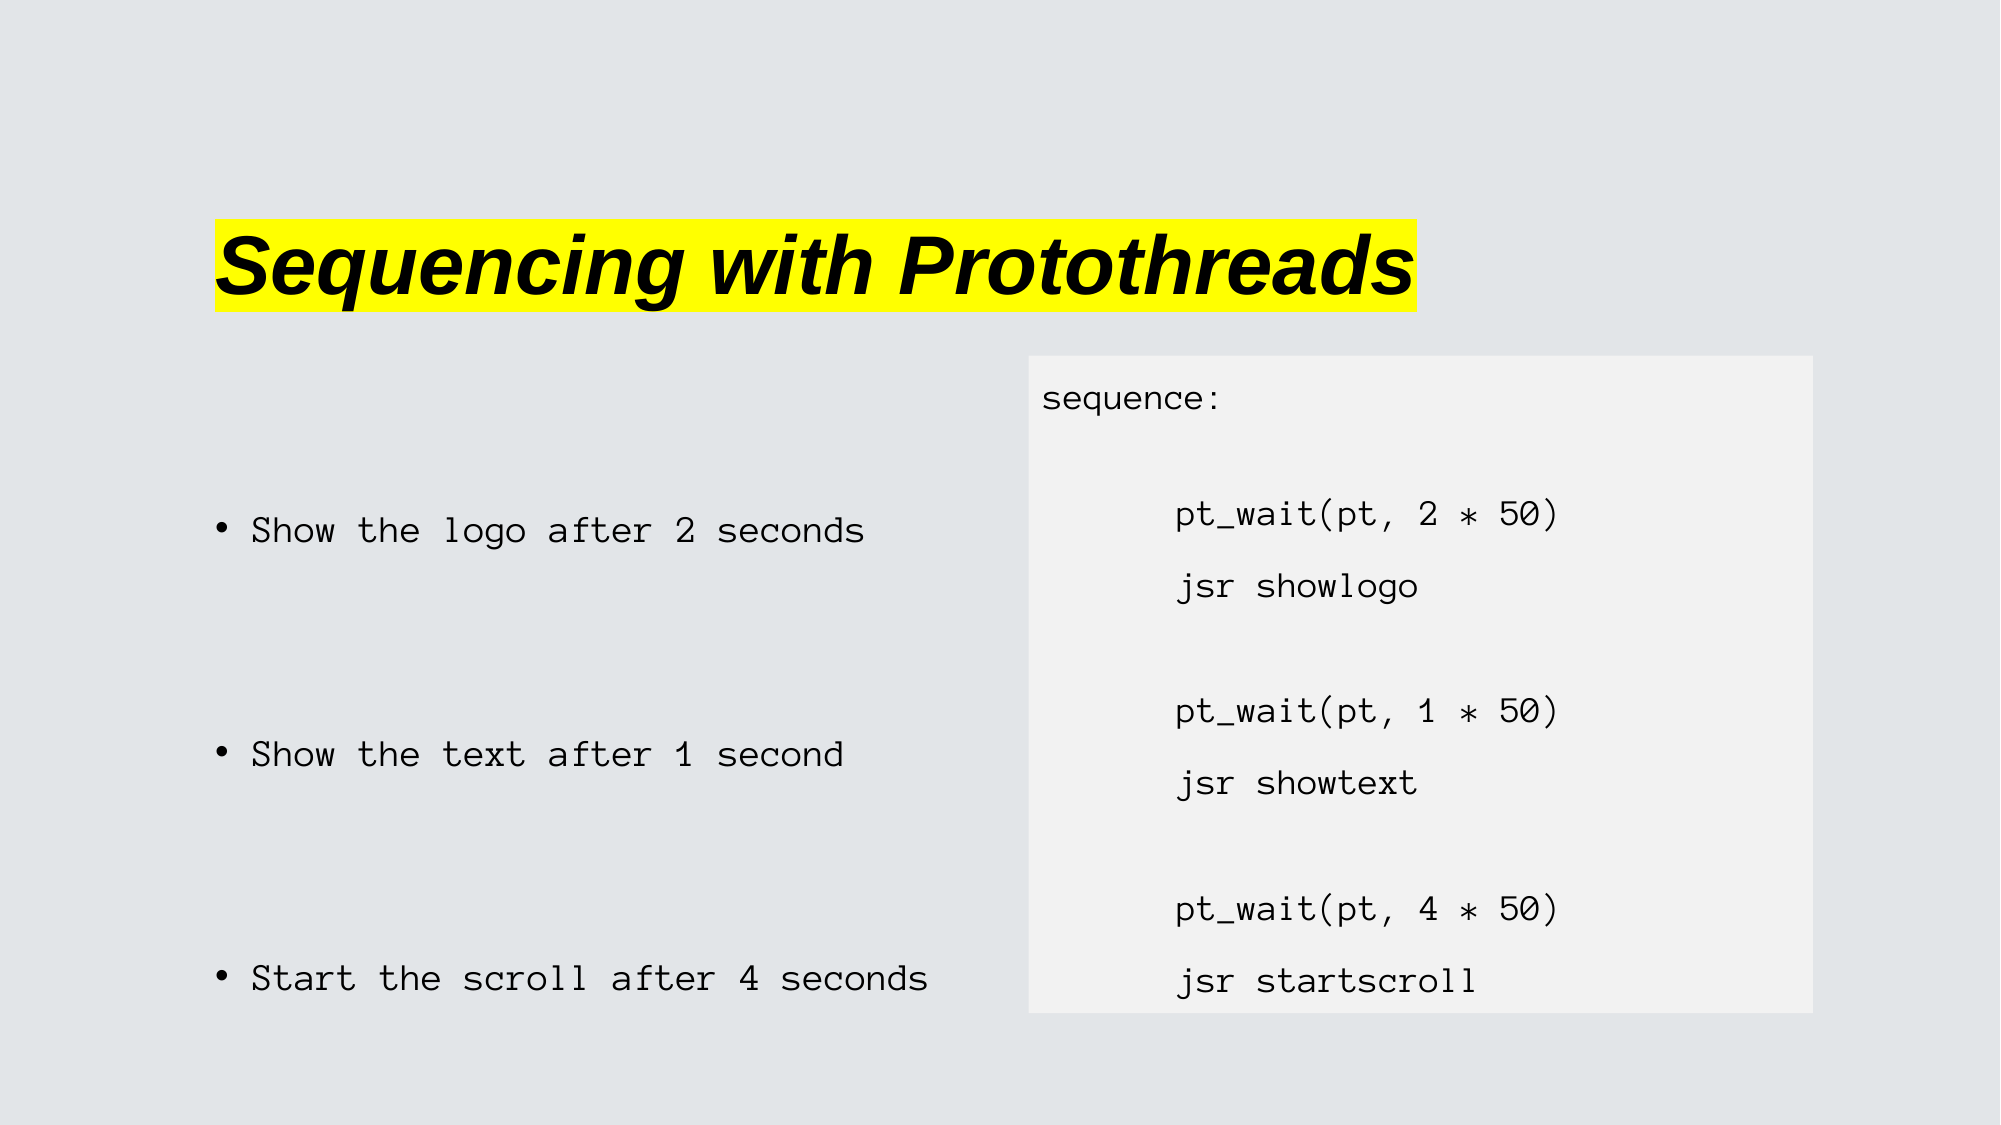

# Sequencing with Protothreads

Show the logo after 2 seconds
Show the text after 1 second
Start the scroll after 4 seconds
sequence:
	pt_wait(pt, 2 * 50)
	jsr showlogo
	pt_wait(pt, 1 * 50)
	jsr showtext
	pt_wait(pt, 4 * 50)
	jsr startscroll